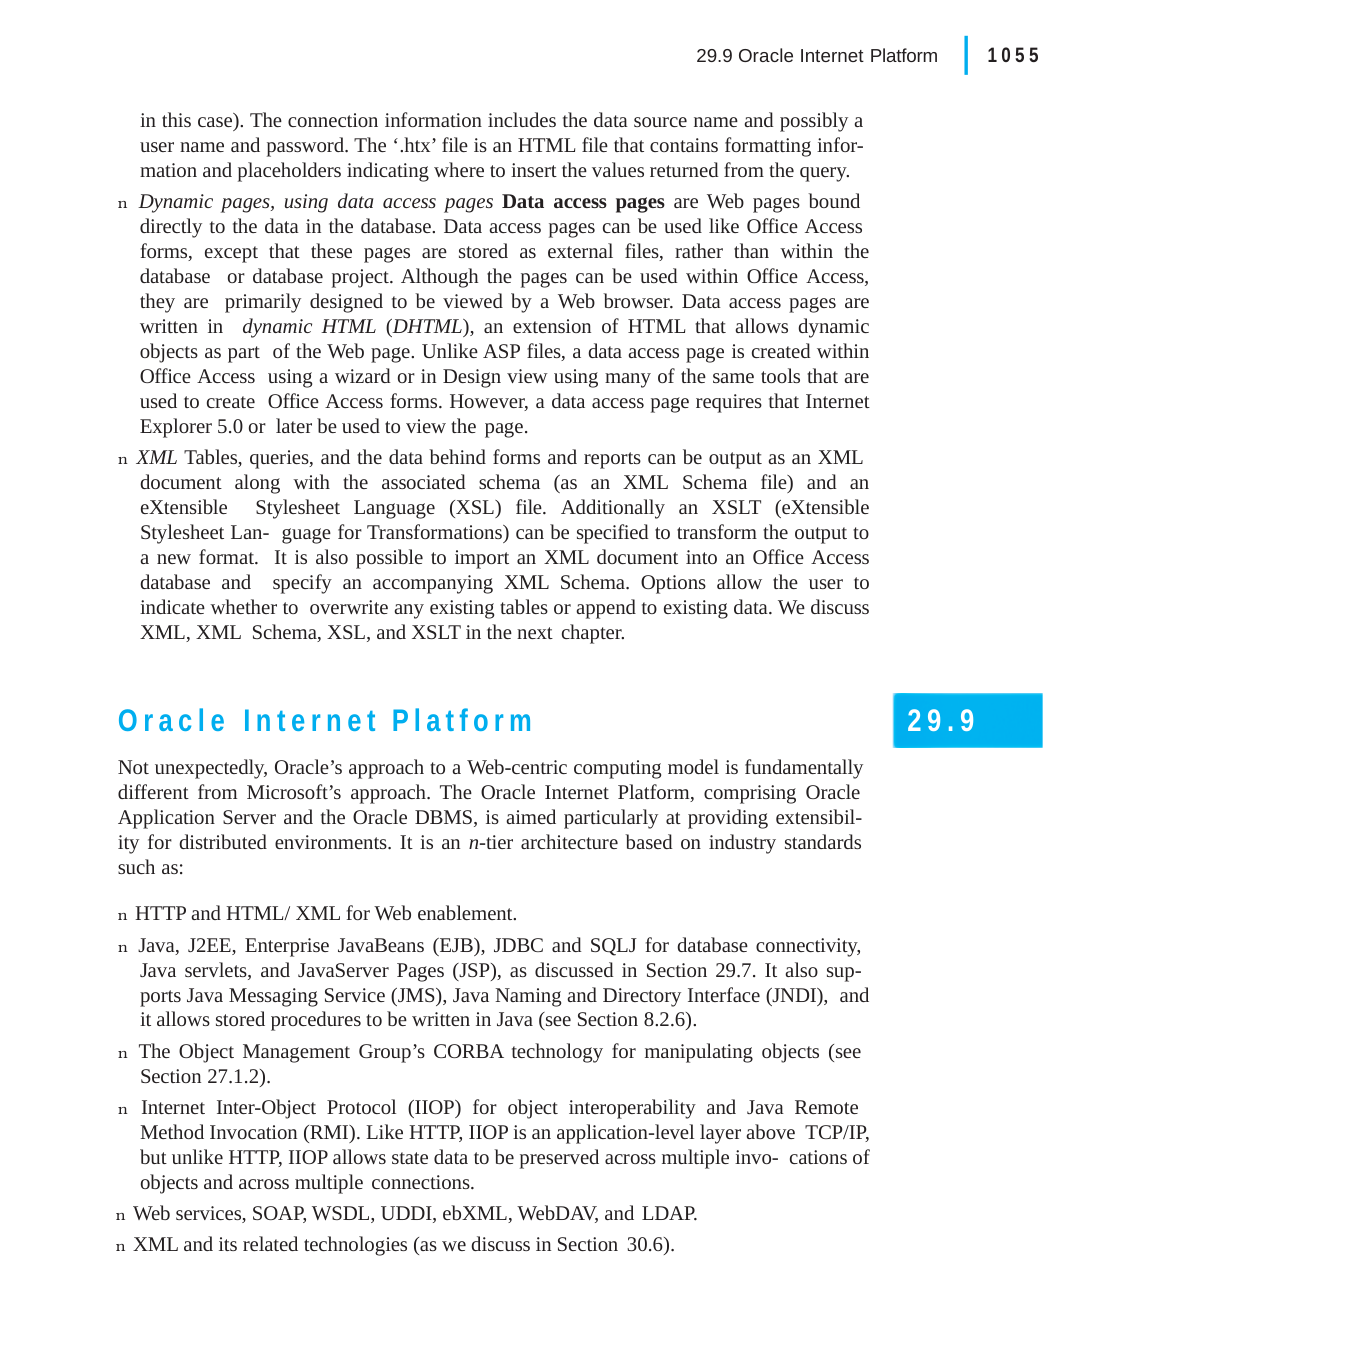

|
1055
29.9 Oracle Internet Platform
in this case). The connection information includes the data source name and possibly a  user name and password. The ‘.htx’ file is an HTML file that contains formatting infor-  mation and placeholders indicating where to insert the values returned from the query.
n Dynamic pages, using data access pages Data access pages are Web pages bound  directly to the data in the database. Data access pages can be used like Office Access  forms, except that these pages are stored as external files, rather than within the database  or database project. Although the pages can be used within Office Access, they are  primarily designed to be viewed by a Web browser. Data access pages are written in  dynamic HTML (DHTML), an extension of HTML that allows dynamic objects as part  of the Web page. Unlike ASP files, a data access page is created within Office Access  using a wizard or in Design view using many of the same tools that are used to create  Office Access forms. However, a data access page requires that Internet Explorer 5.0 or  later be used to view the page.
n XML Tables, queries, and the data behind forms and reports can be output as an XML  document along with the associated schema (as an XML Schema file) and an eXtensible  Stylesheet Language (XSL) file. Additionally an XSLT (eXtensible Stylesheet Lan-  guage for Transformations) can be specified to transform the output to a new format.  It is also possible to import an XML document into an Office Access database and  specify an accompanying XML Schema. Options allow the user to indicate whether to  overwrite any existing tables or append to existing data. We discuss XML, XML  Schema, XSL, and XSLT in the next chapter.

Oracle Internet Platform
Not unexpectedly, Oracle’s approach to a Web-centric computing model is fundamentally  different from Microsoft’s approach. The Oracle Internet Platform, comprising Oracle  Application Server and the Oracle DBMS, is aimed particularly at providing extensibil-  ity for distributed environments. It is an n-tier architecture based on industry standards  such as:
29.9
n HTTP and HTML/ XML for Web enablement.
n Java, J2EE, Enterprise JavaBeans (EJB), JDBC and SQLJ for database connectivity,  Java servlets, and JavaServer Pages (JSP), as discussed in Section 29.7. It also sup-  ports Java Messaging Service (JMS), Java Naming and Directory Interface (JNDI),  and it allows stored procedures to be written in Java (see Section 8.2.6).
n The Object Management Group’s CORBA technology for manipulating objects (see  Section 27.1.2).
n Internet Inter-Object Protocol (IIOP) for object interoperability and Java Remote  Method Invocation (RMI). Like HTTP, IIOP is an application-level layer above  TCP/IP, but unlike HTTP, IIOP allows state data to be preserved across multiple invo-  cations of objects and across multiple connections.
n Web services, SOAP, WSDL, UDDI, ebXML, WebDAV, and LDAP.
n XML and its related technologies (as we discuss in Section 30.6).